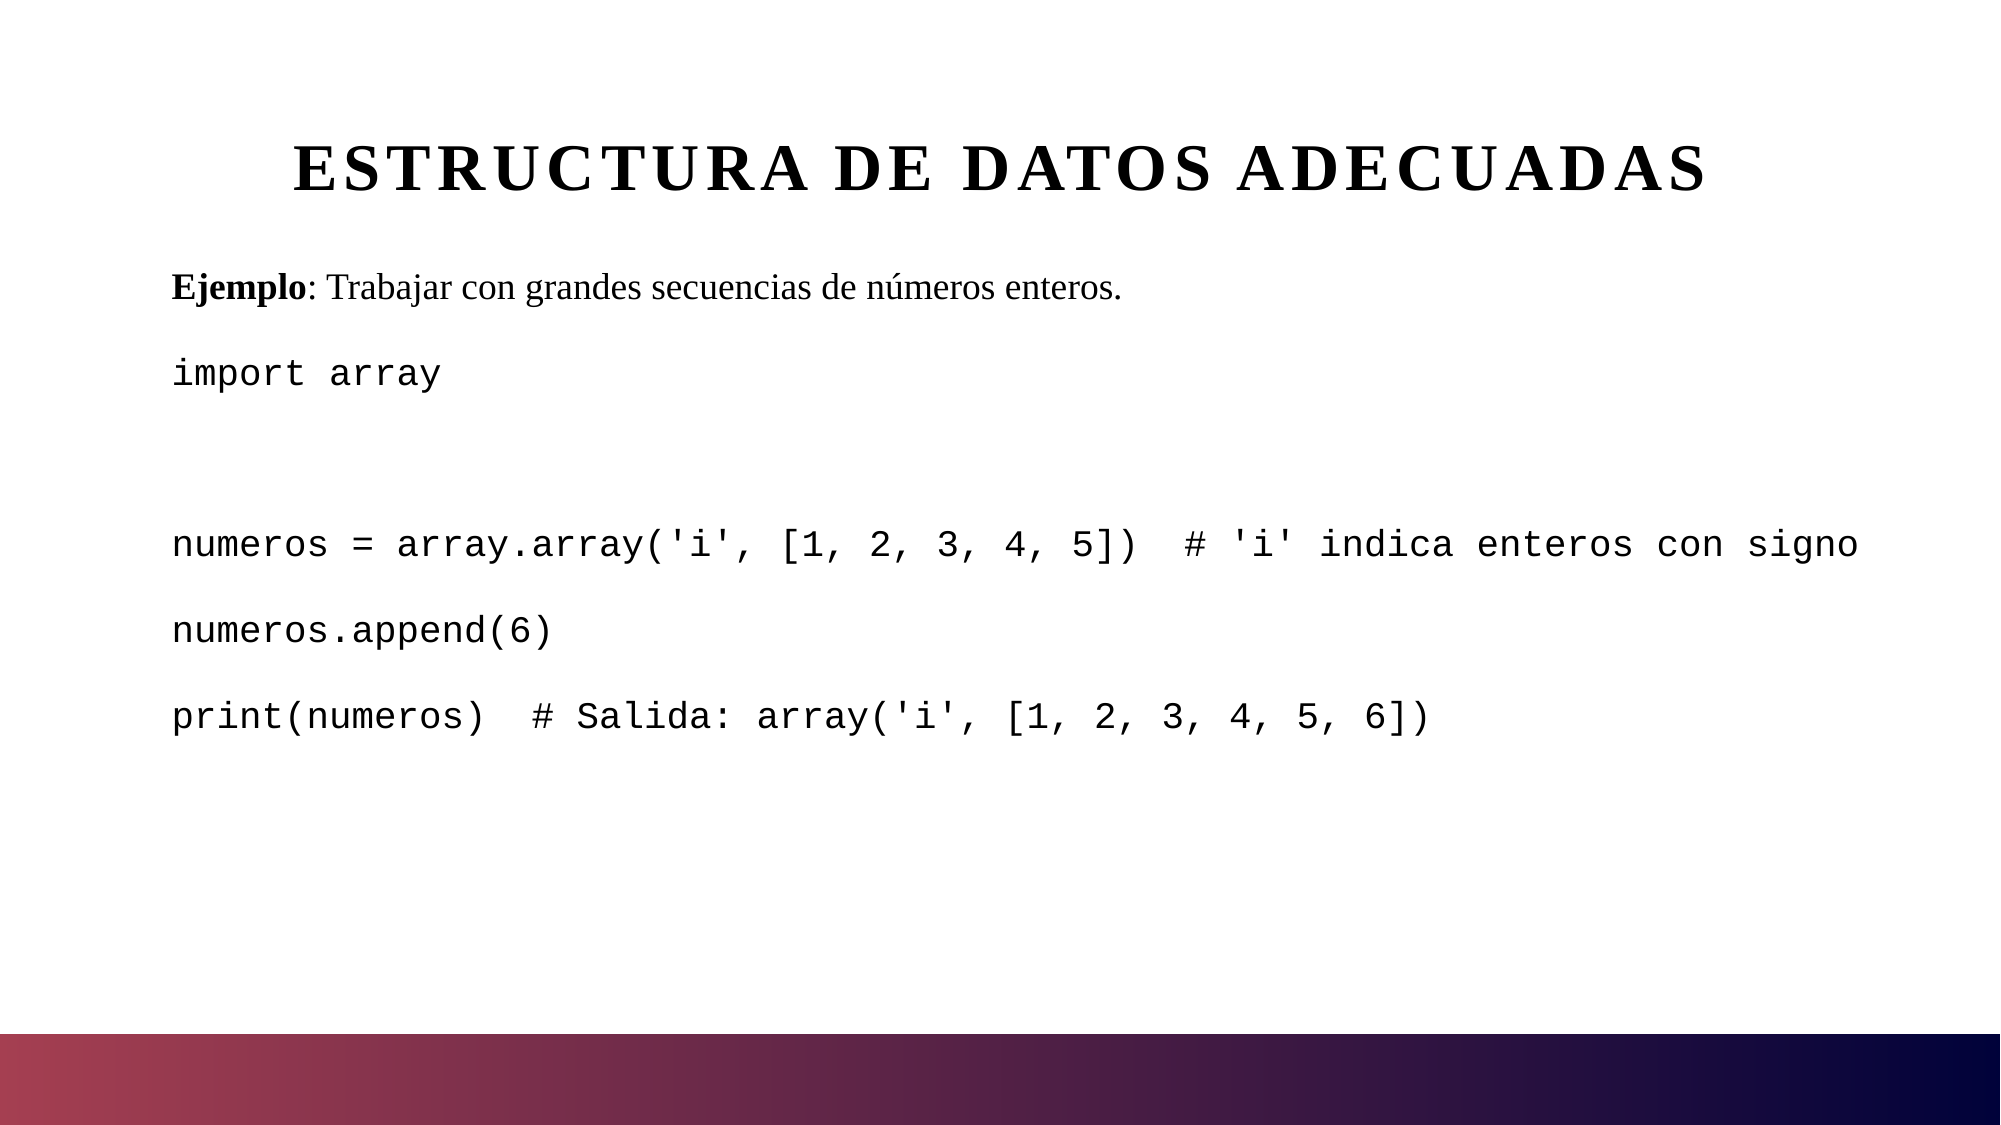

# Estructura de datos adecuadas
Ejemplo: Trabajar con grandes secuencias de números enteros.
import array

numeros = array.array('i', [1, 2, 3, 4, 5])  # 'i' indica enteros con signo
numeros.append(6)
print(numeros)  # Salida: array('i', [1, 2, 3, 4, 5, 6])